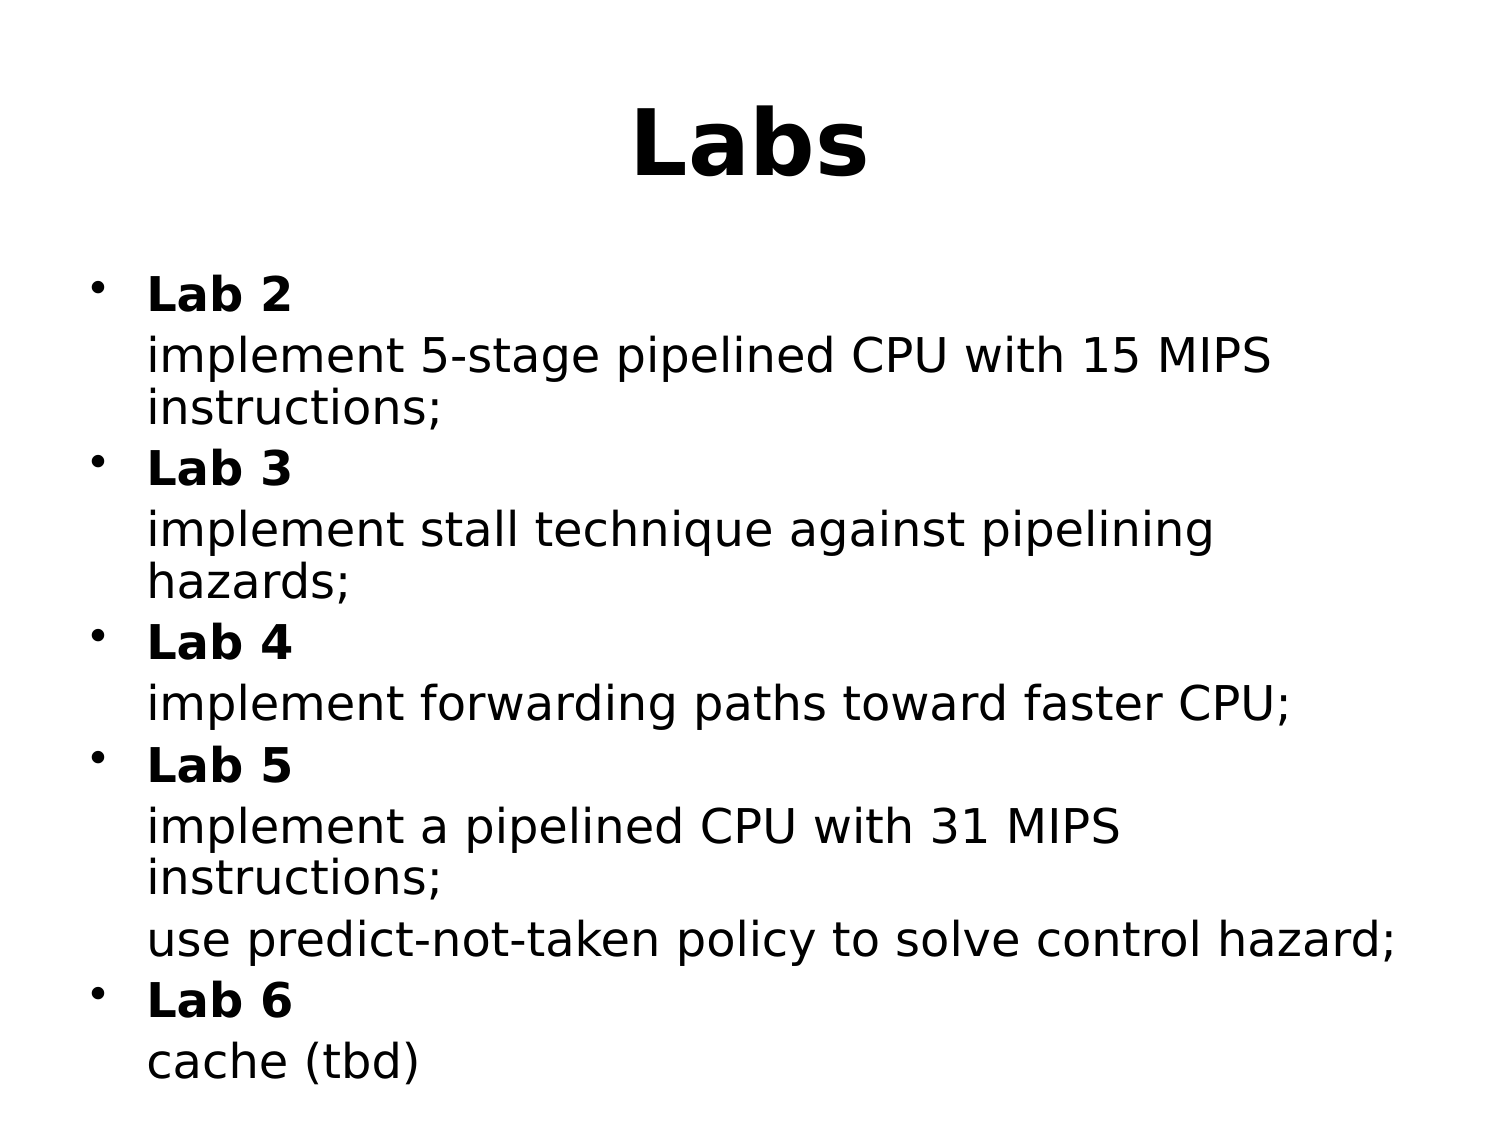

# Labs
Lab 2
	implement 5-stage pipelined CPU with 15 MIPS instructions;
Lab 3
	implement stall technique against pipelining hazards;
Lab 4
	implement forwarding paths toward faster CPU;
Lab 5
	implement a pipelined CPU with 31 MIPS instructions;
	use predict-not-taken policy to solve control hazard;
Lab 6
	cache (tbd)